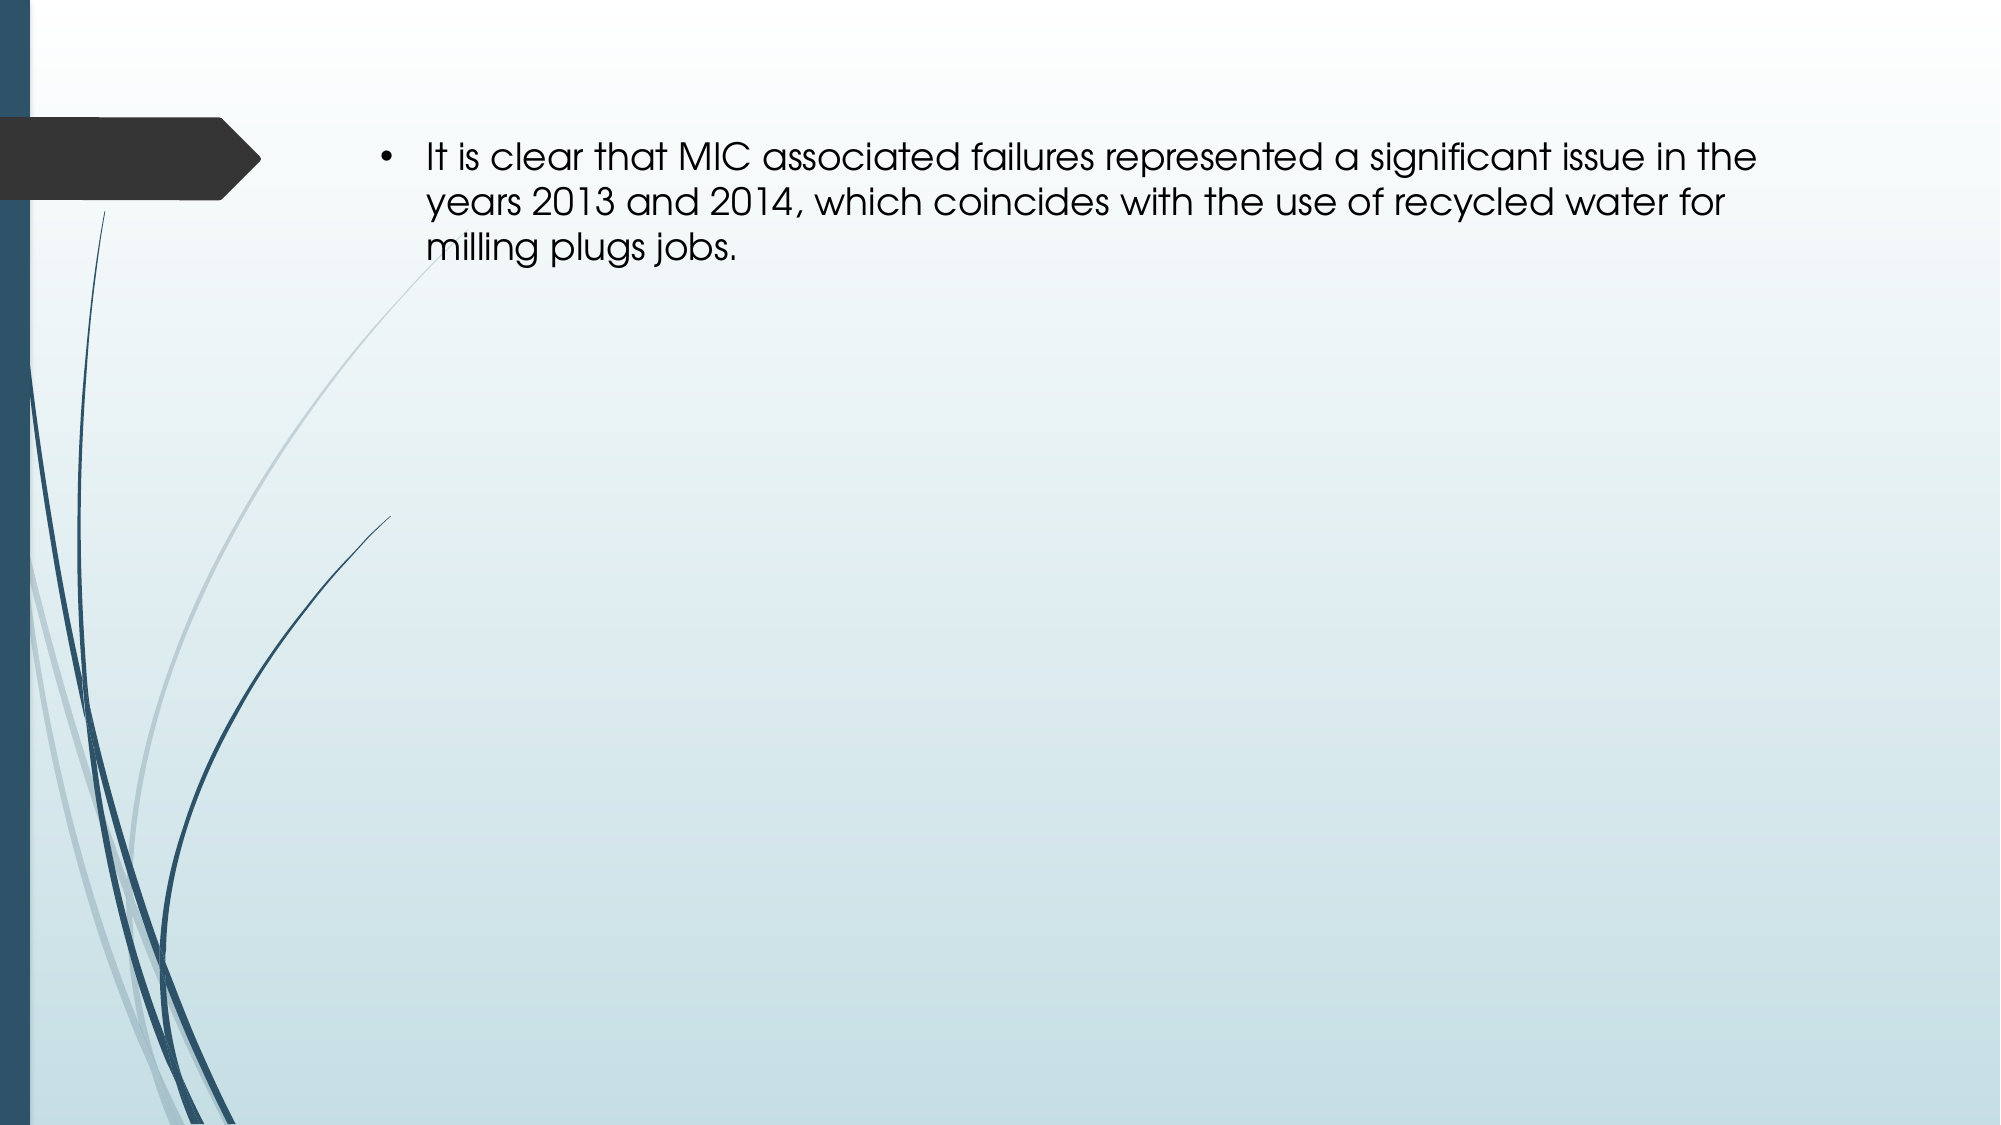

It is clear that MIC associated failures represented a significant issue in the years 2013 and 2014, which coincides with the use of recycled water for milling plugs jobs.